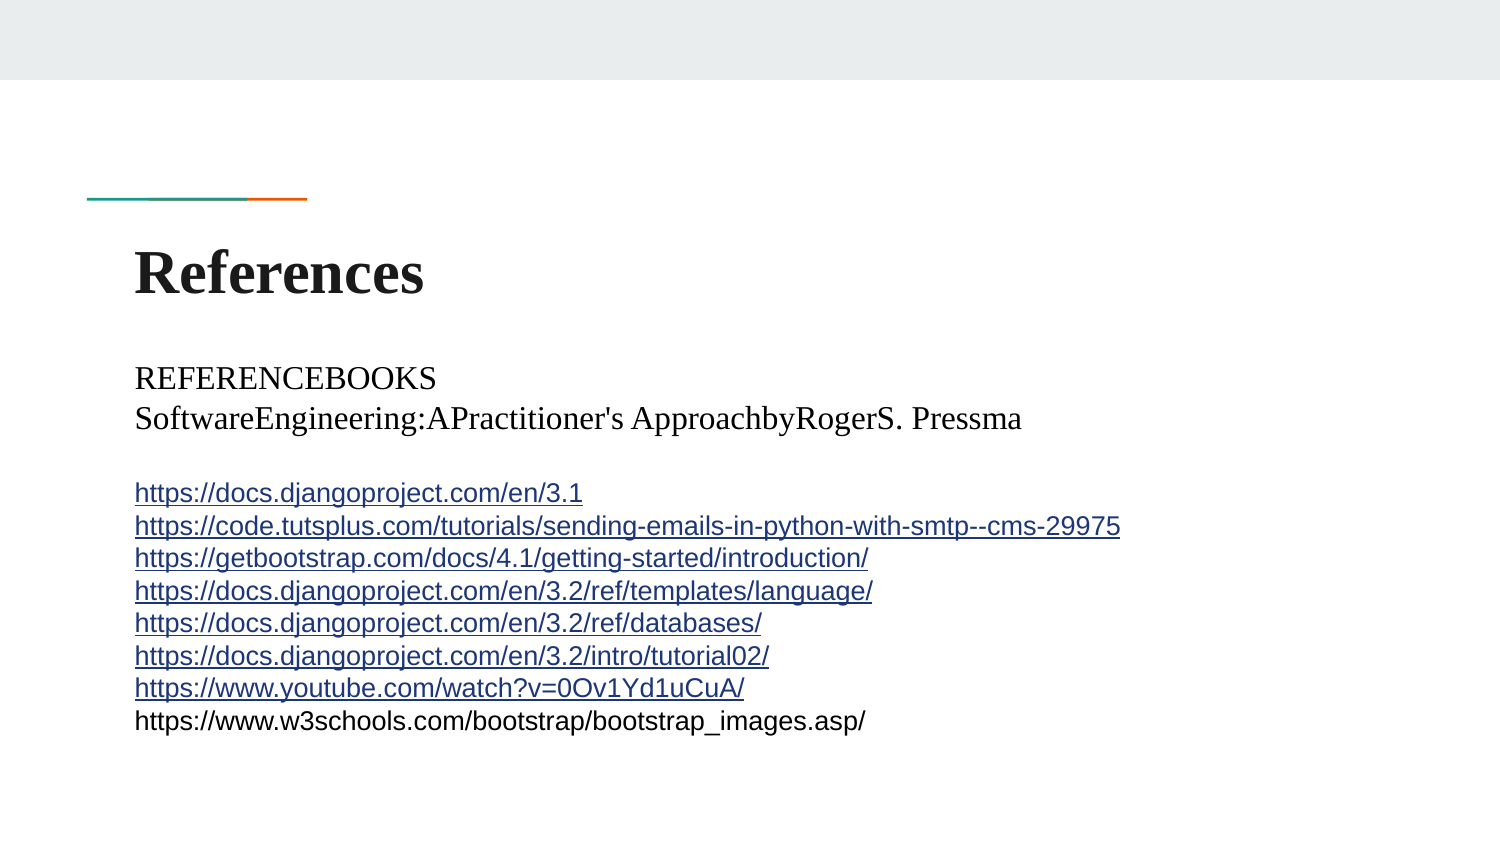

# References
REFERENCEBOOKS
SoftwareEngineering:APractitioner's ApproachbyRogerS. Pressma

https://docs.djangoproject.com/en/3.1
https://code.tutsplus.com/tutorials/sending-emails-in-python-with-smtp--cms-29975
https://getbootstrap.com/docs/4.1/getting-started/introduction/
https://docs.djangoproject.com/en/3.2/ref/templates/language/
https://docs.djangoproject.com/en/3.2/ref/databases/
https://docs.djangoproject.com/en/3.2/intro/tutorial02/
https://www.youtube.com/watch?v=0Ov1Yd1uCuA/
https://www.w3schools.com/bootstrap/bootstrap_images.asp/